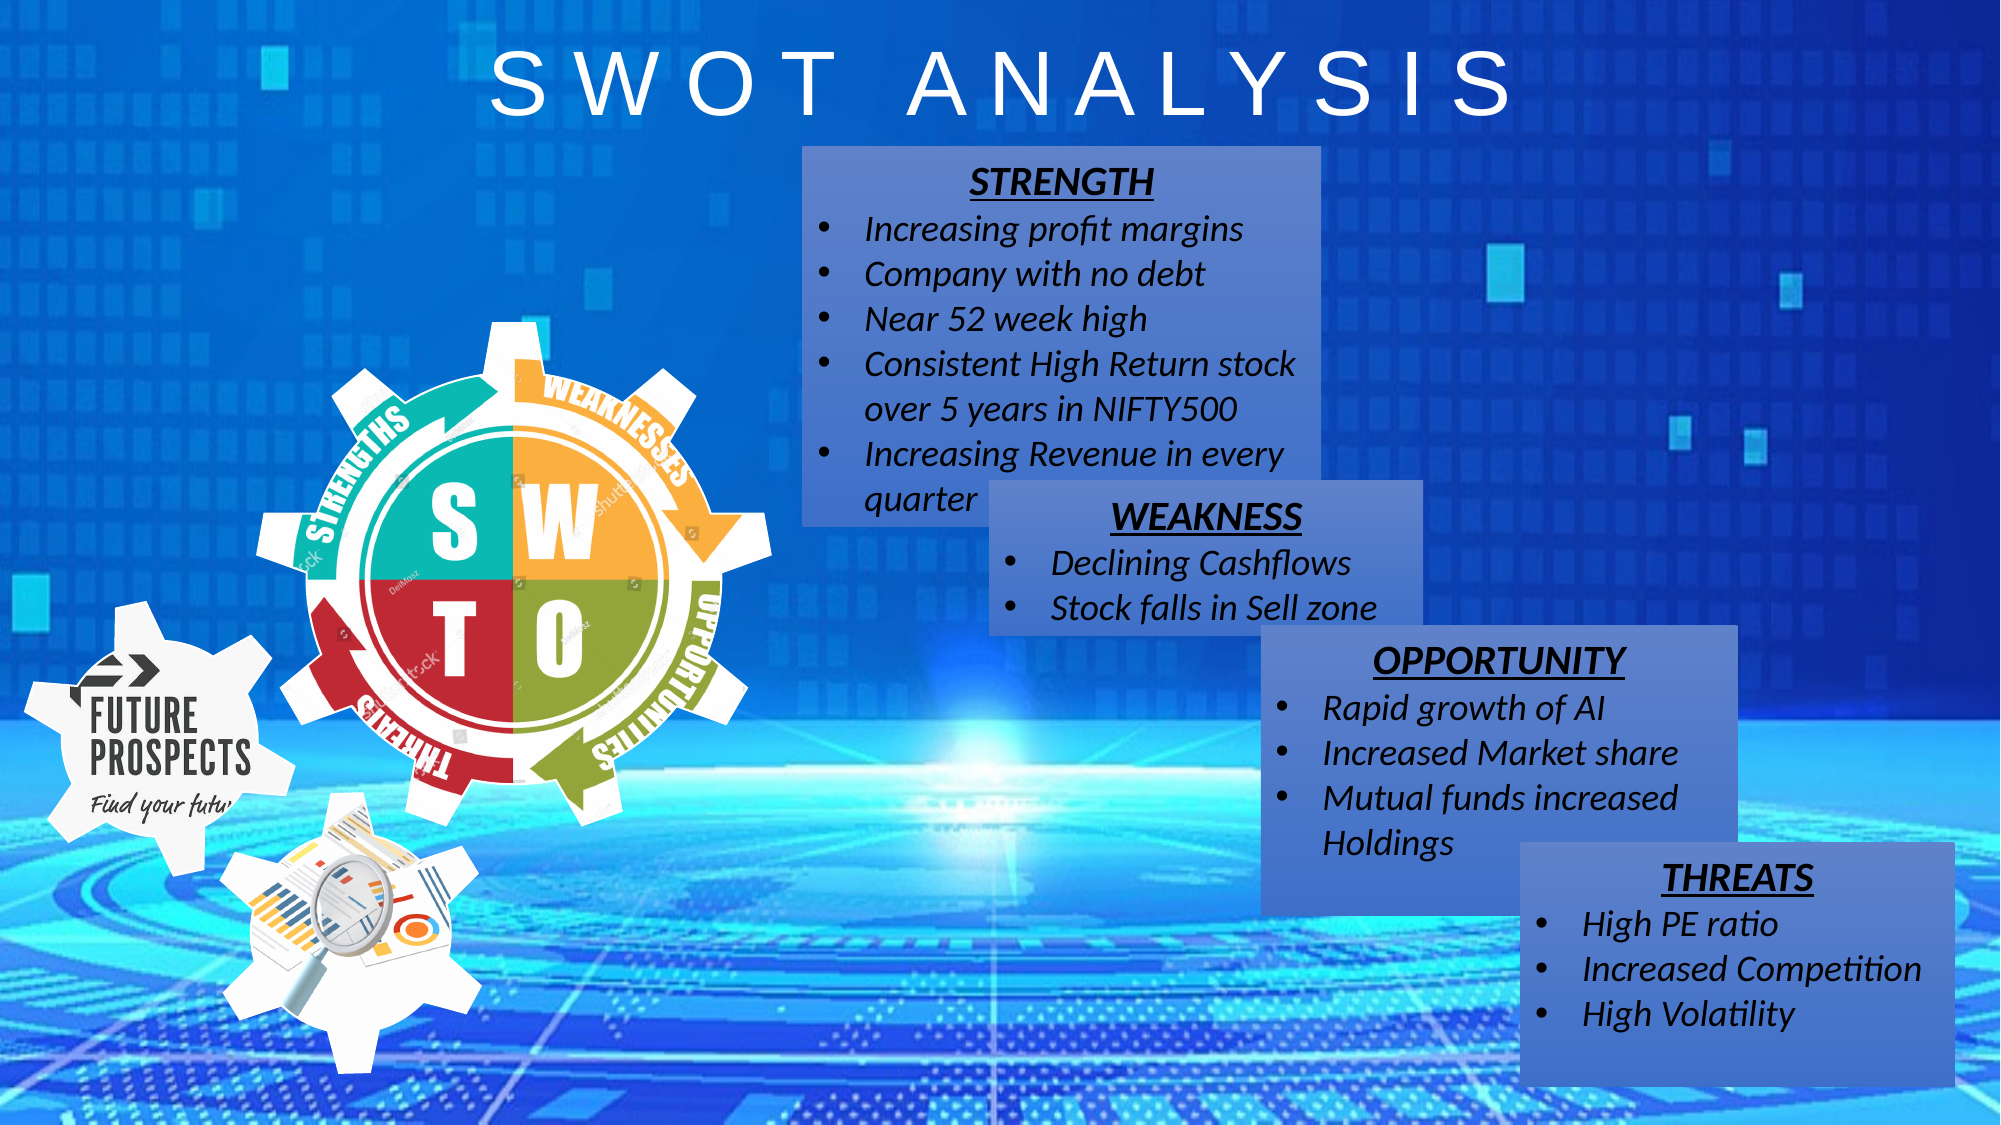

# S W O T   A N A L Y S I S
STRENGTH
Increasing profit margins
Company with no debt
Near 52 week high
Consistent High Return stock over 5 years in NIFTY500
Increasing Revenue in every quarter

WEAKNESS
Declining Cashflows
Stock falls in Sell zone
OPPORTUNITY
Rapid growth of AI
Increased Market share
Mutual funds increased Holdings

THREATS
High PE ratio
Increased Competition
High Volatility